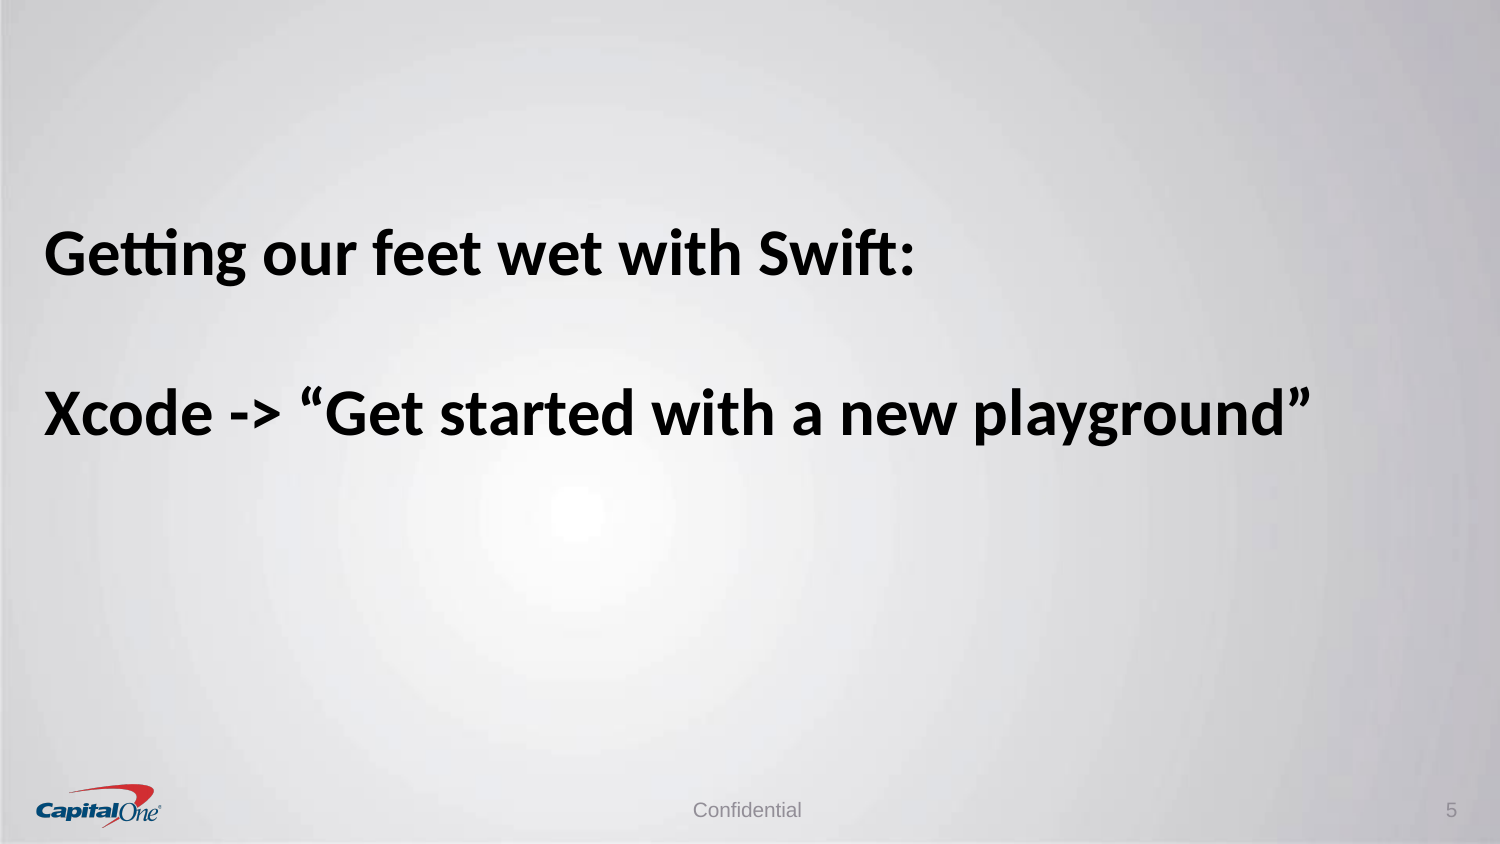

# Getting our feet wet with Swift: Xcode -> “Get started with a new playground”